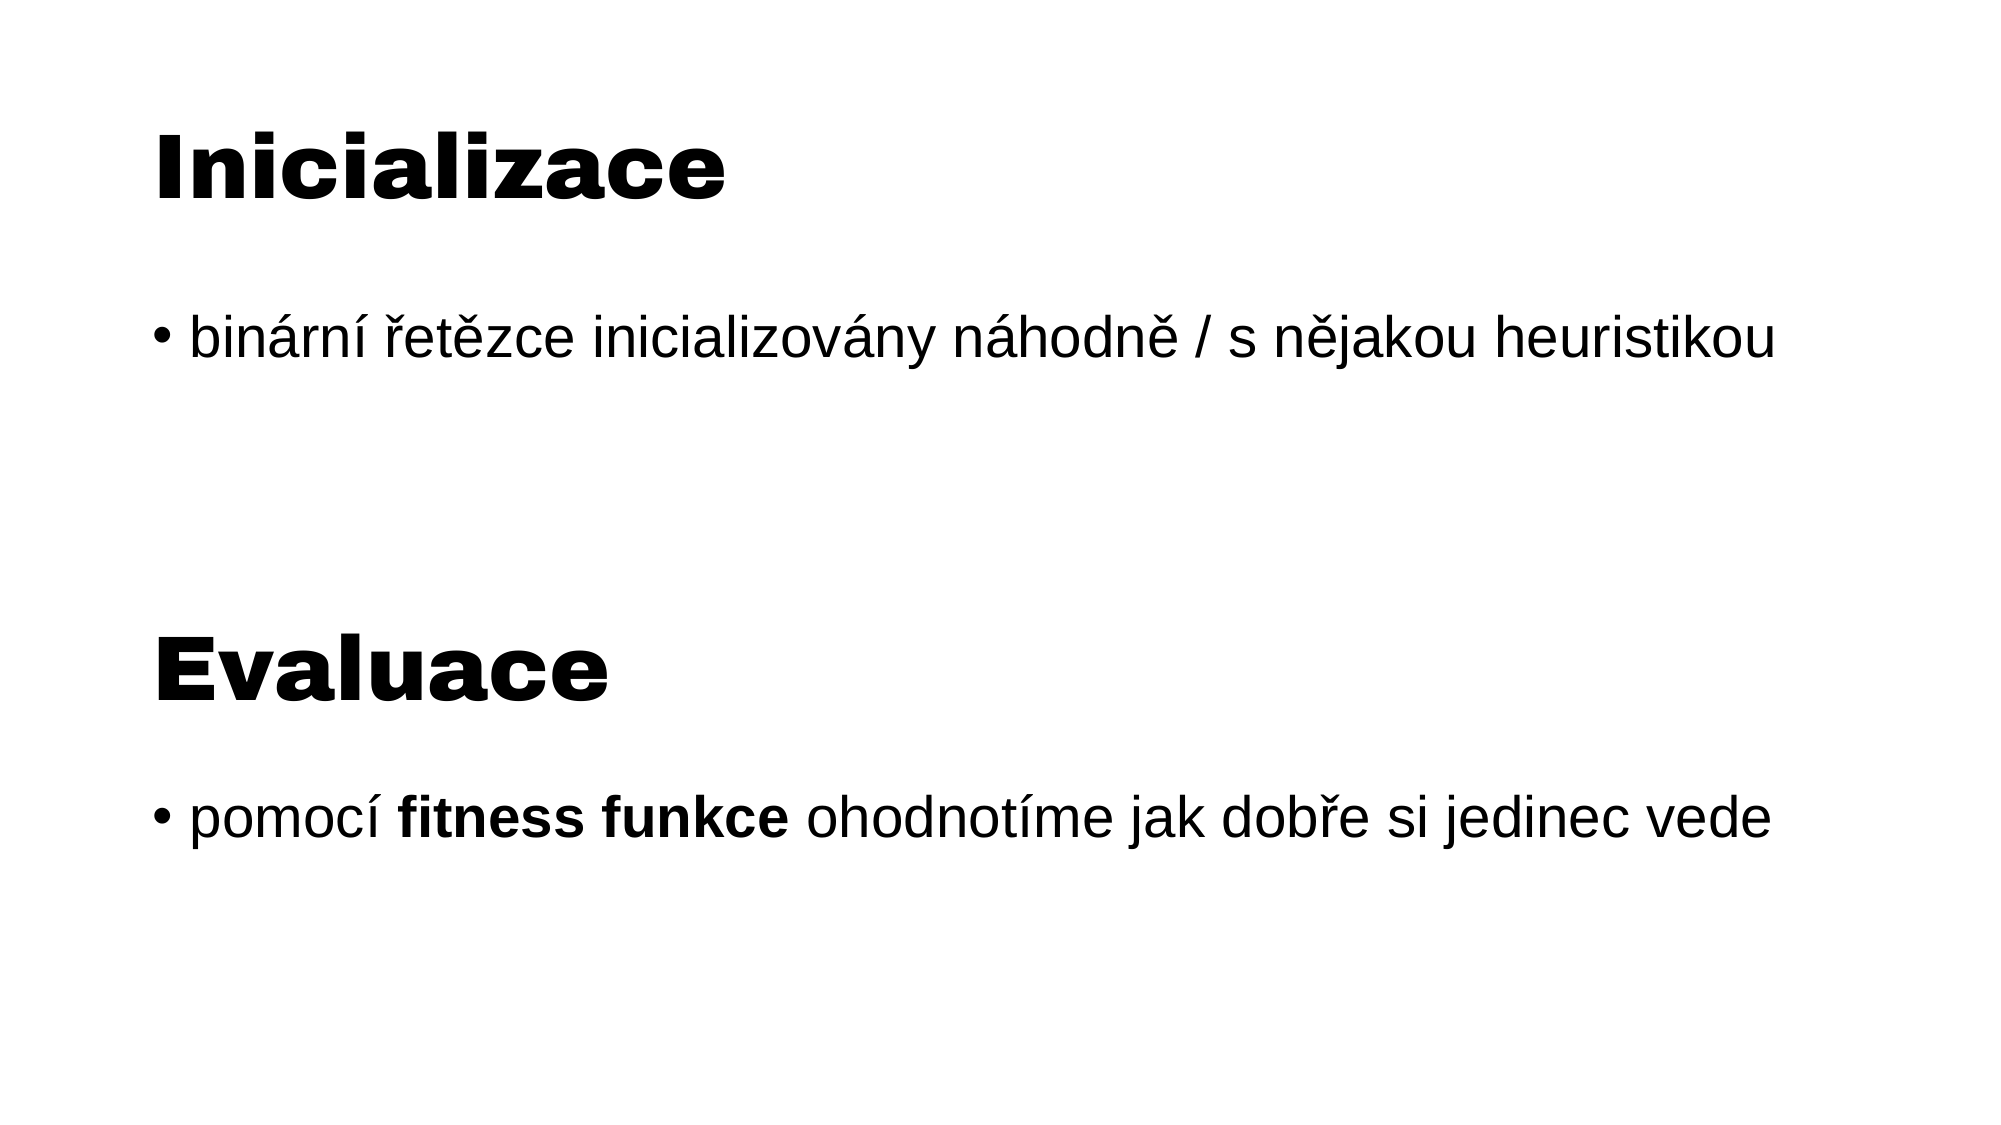

# Inicializace
binární řetězce inicializovány náhodně / s nějakou heuristikou
Evaluace
pomocí fitness funkce ohodnotíme jak dobře si jedinec vede